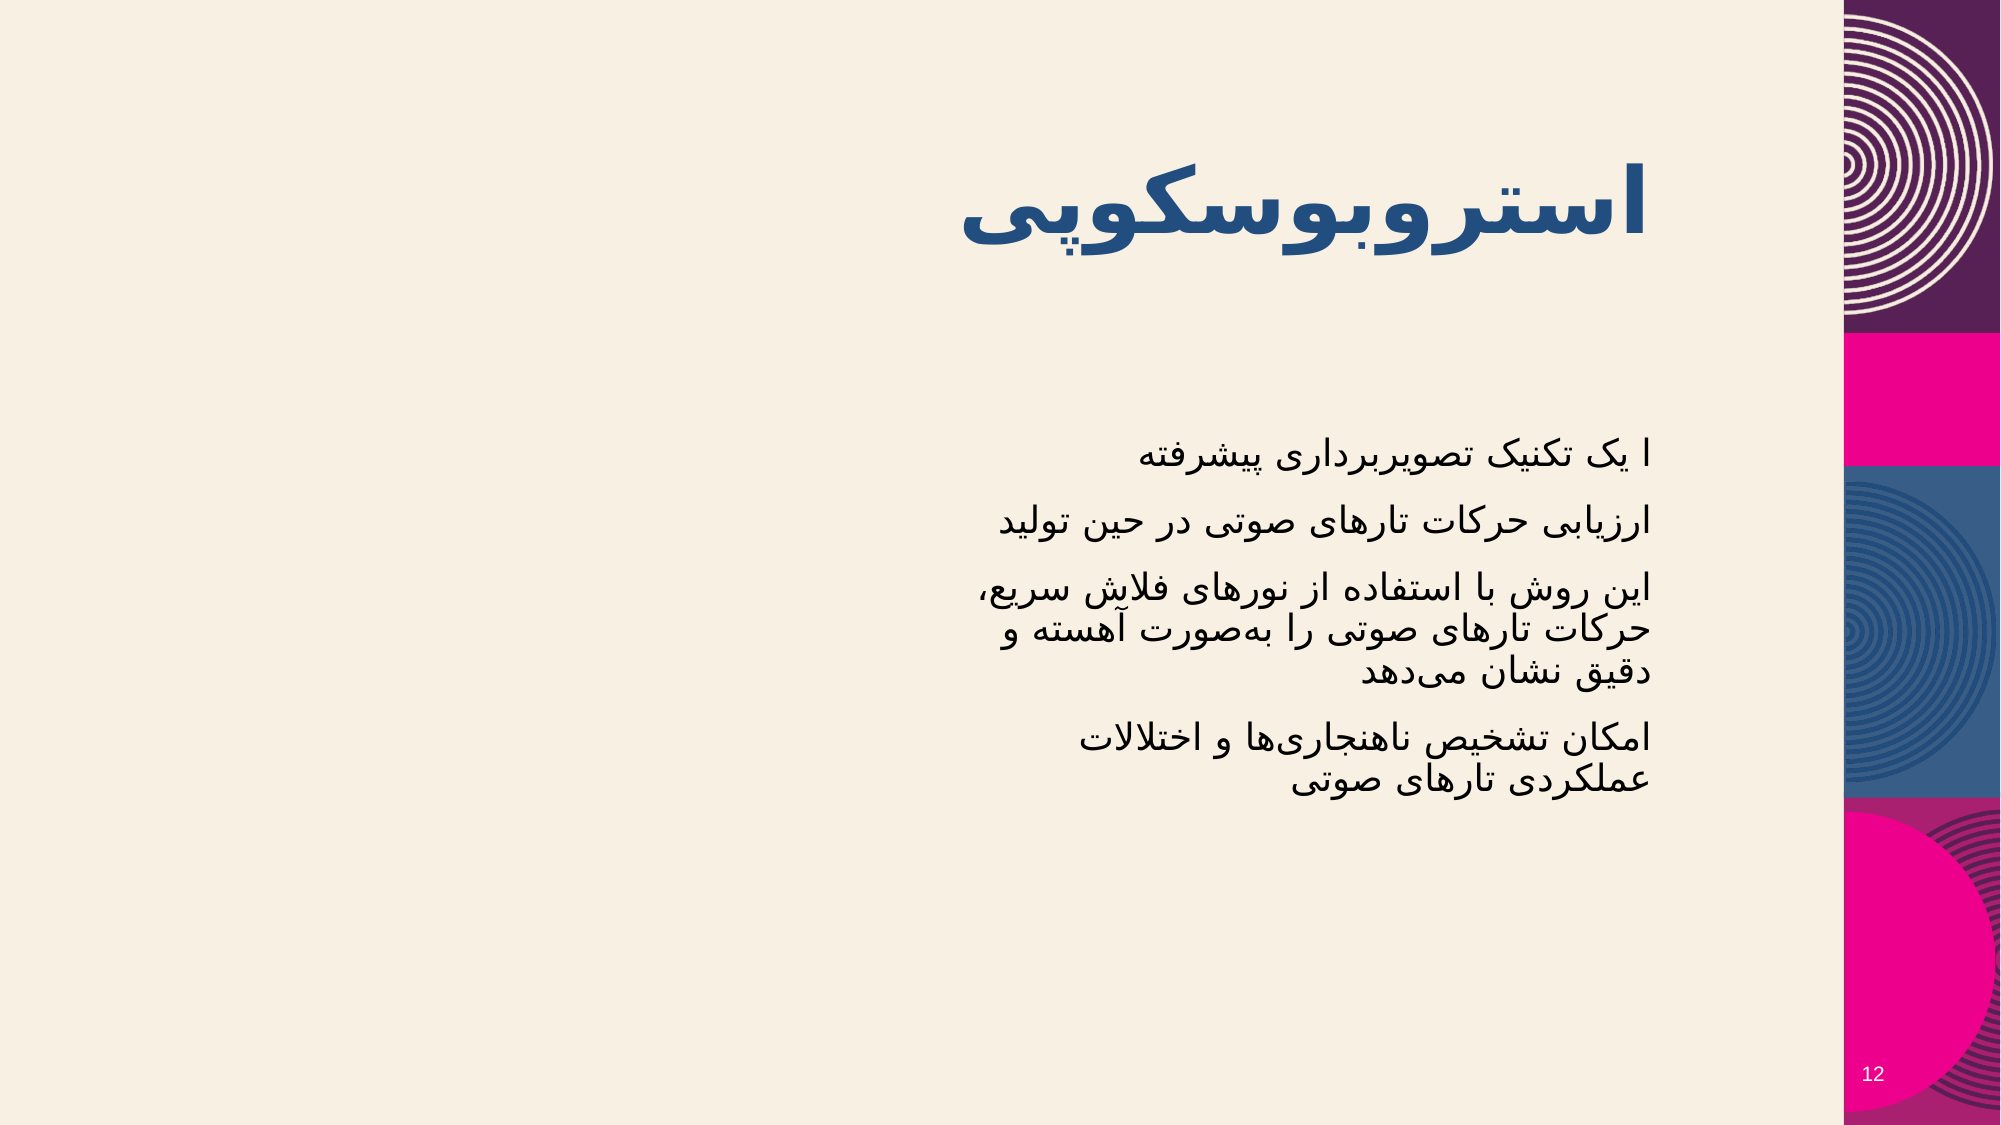

# استروبوسکوپی

ا یک تکنیک تصویربرداری پیشرفته
ارزیابی حرکات تارهای صوتی در حین تولید
این روش با استفاده از نورهای فلاش سریع، حرکات تارهای صوتی را به‌صورت آهسته و دقیق نشان می‌دهد
امکان تشخیص ناهنجاری‌ها و اختلالات عملکردی تارهای صوتی
12